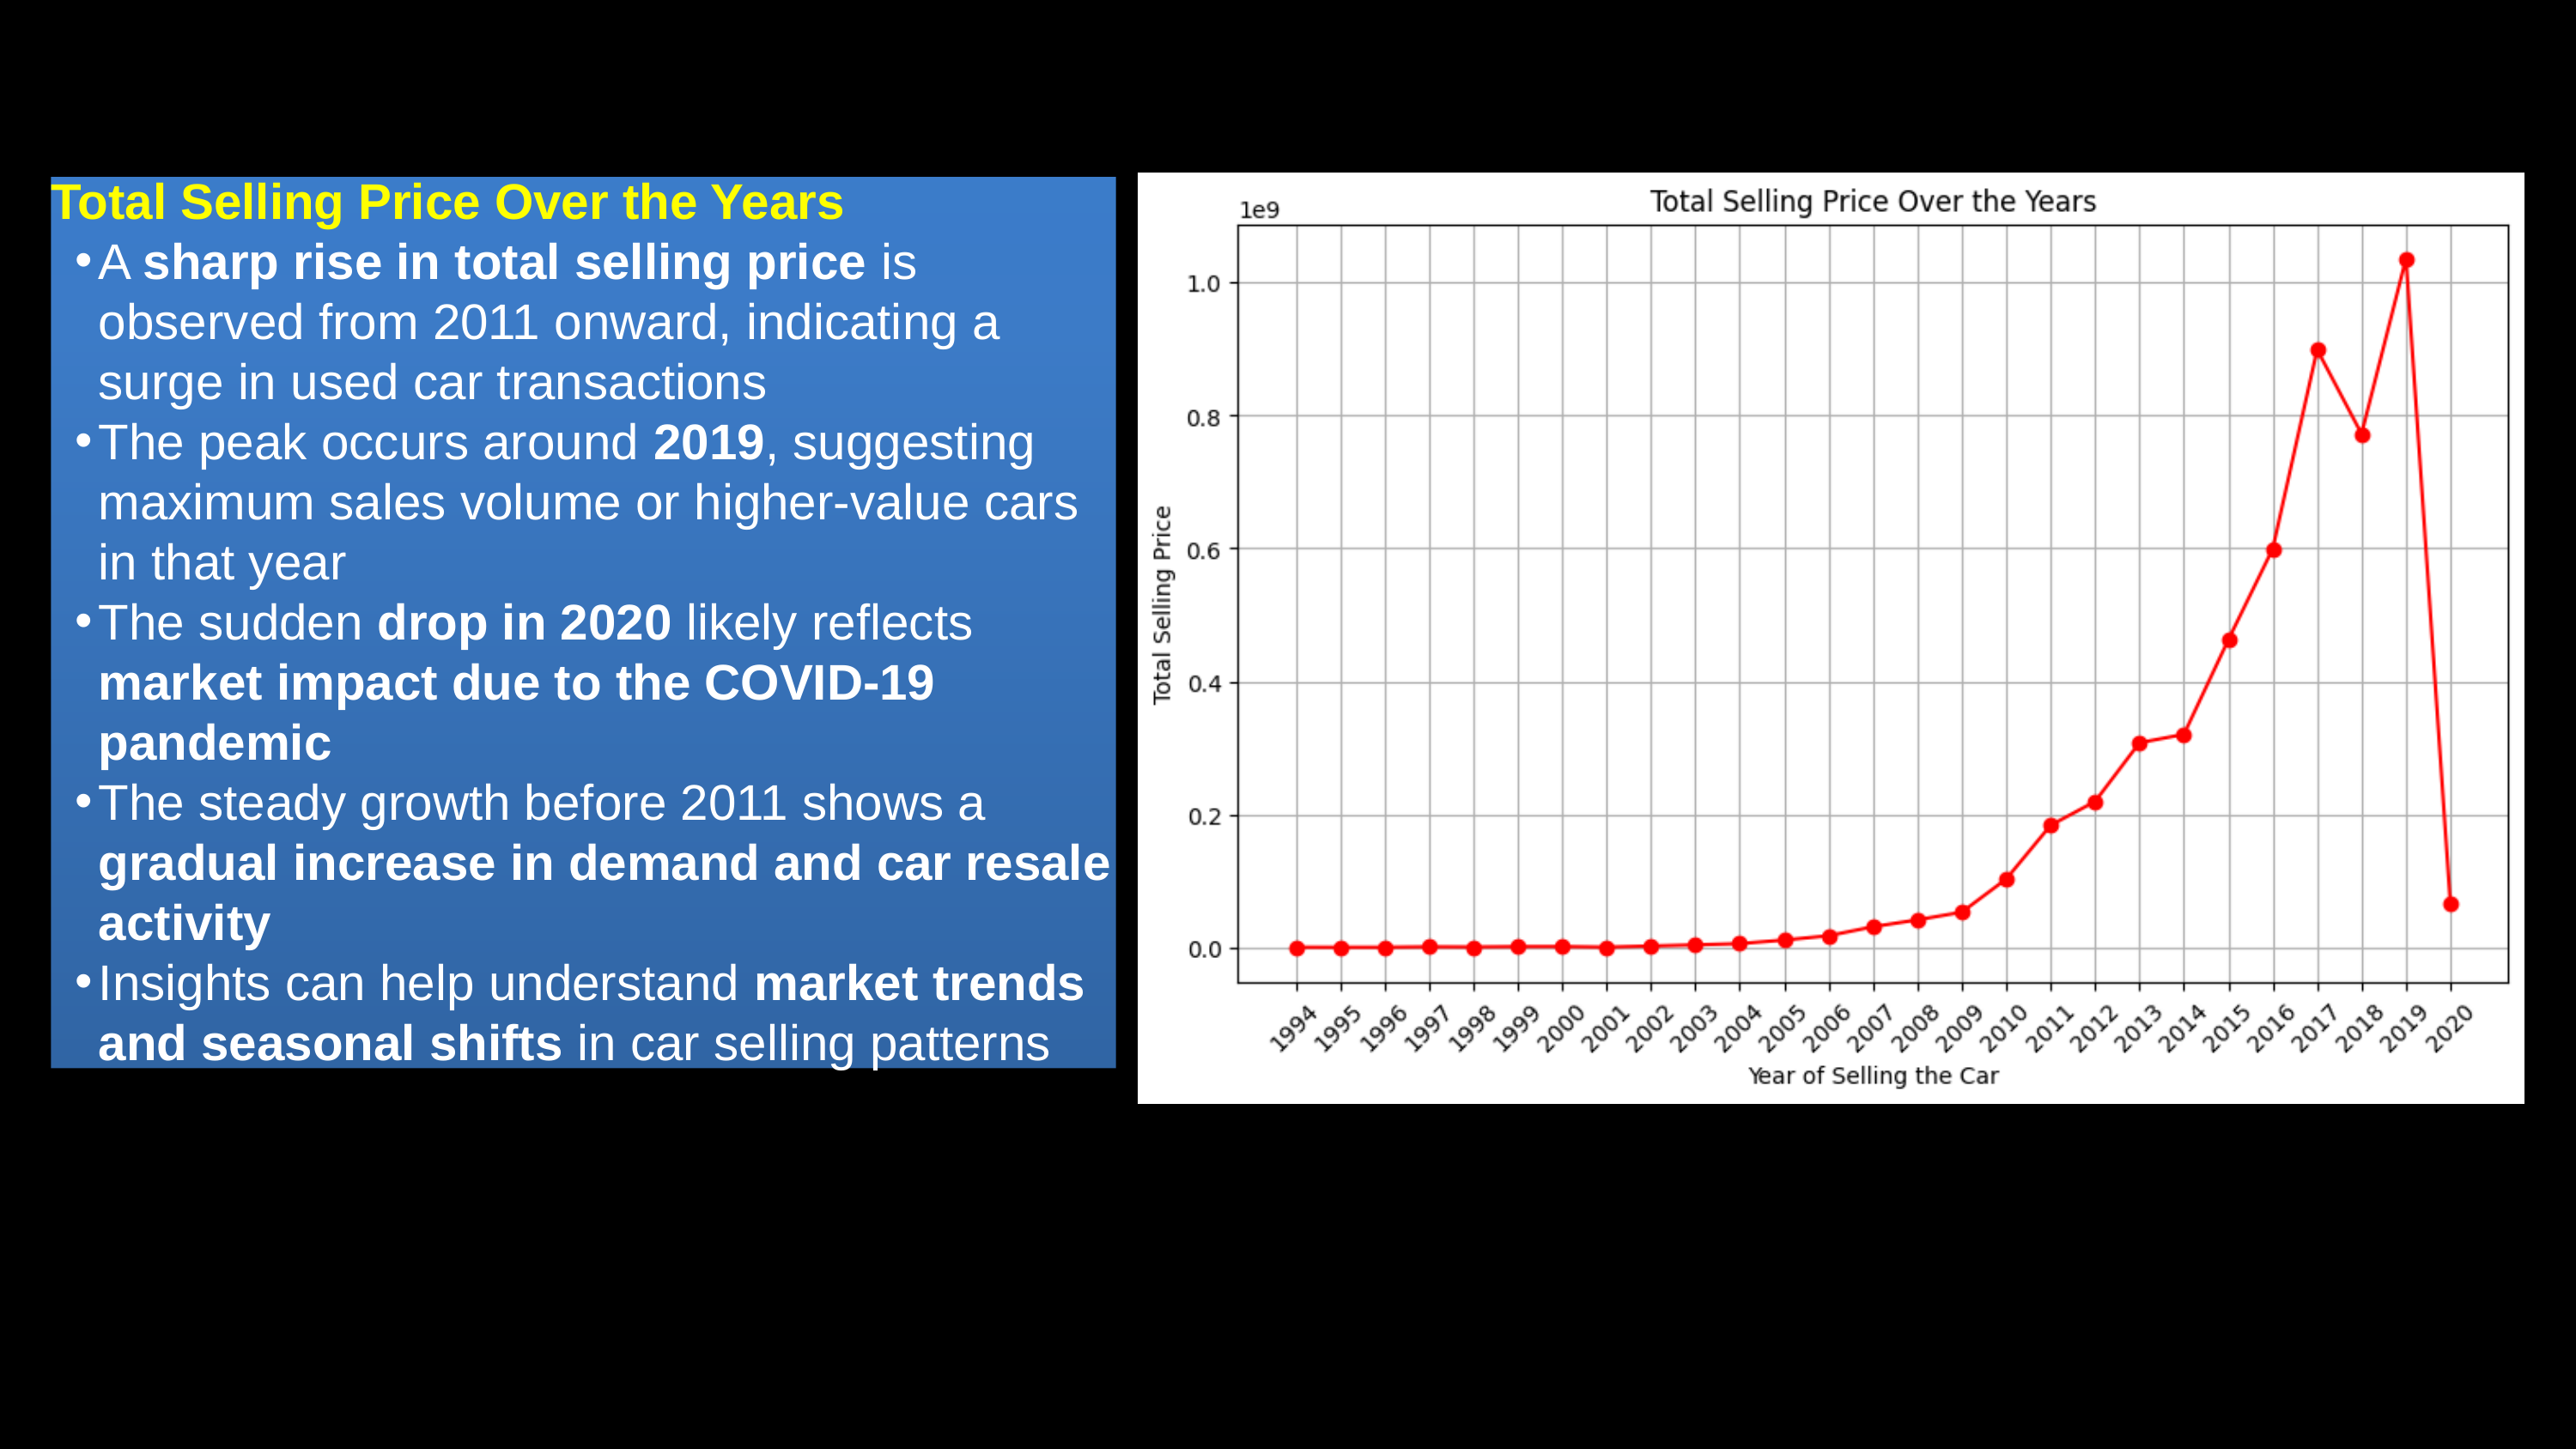

Total Selling Price Over the Years
A sharp rise in total selling price is observed from 2011 onward, indicating a surge in used car transactions
The peak occurs around 2019, suggesting maximum sales volume or higher-value cars in that year
The sudden drop in 2020 likely reflects market impact due to the COVID-19 pandemic
The steady growth before 2011 shows a gradual increase in demand and car resale activity
Insights can help understand market trends and seasonal shifts in car selling patterns